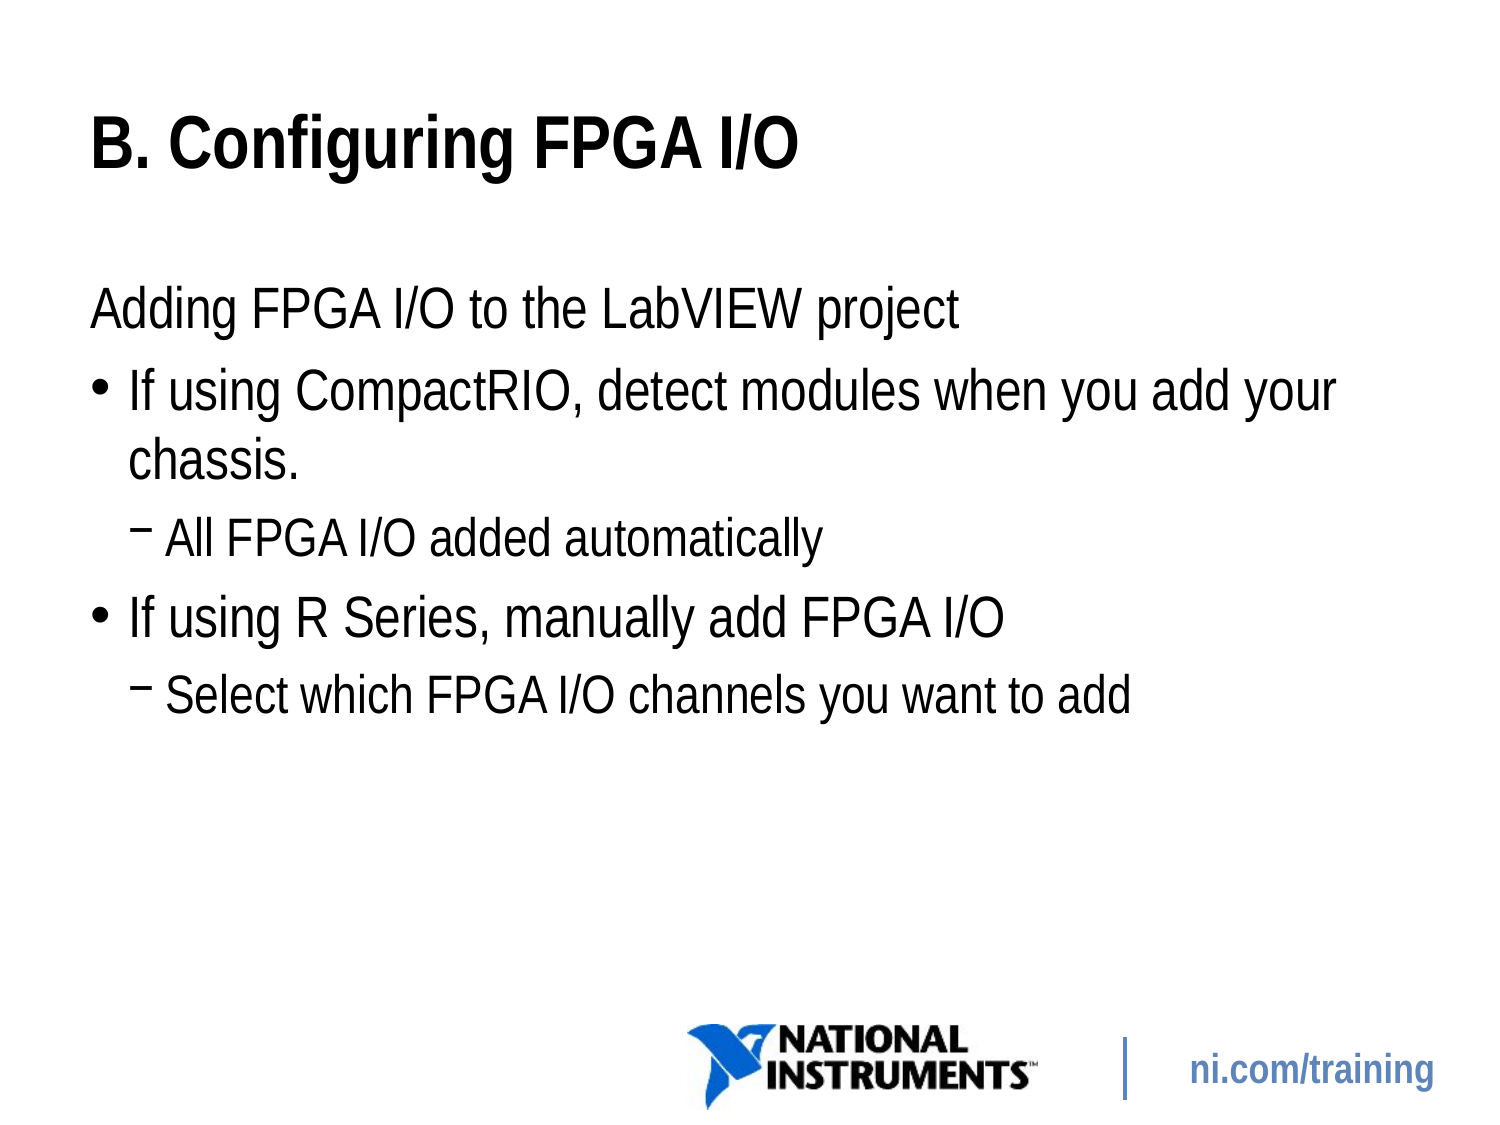

# B. Configuring FPGA I/O
Adding FPGA I/O to the LabVIEW project
If using CompactRIO, detect modules when you add your chassis.
All FPGA I/O added automatically
If using R Series, manually add FPGA I/O
Select which FPGA I/O channels you want to add